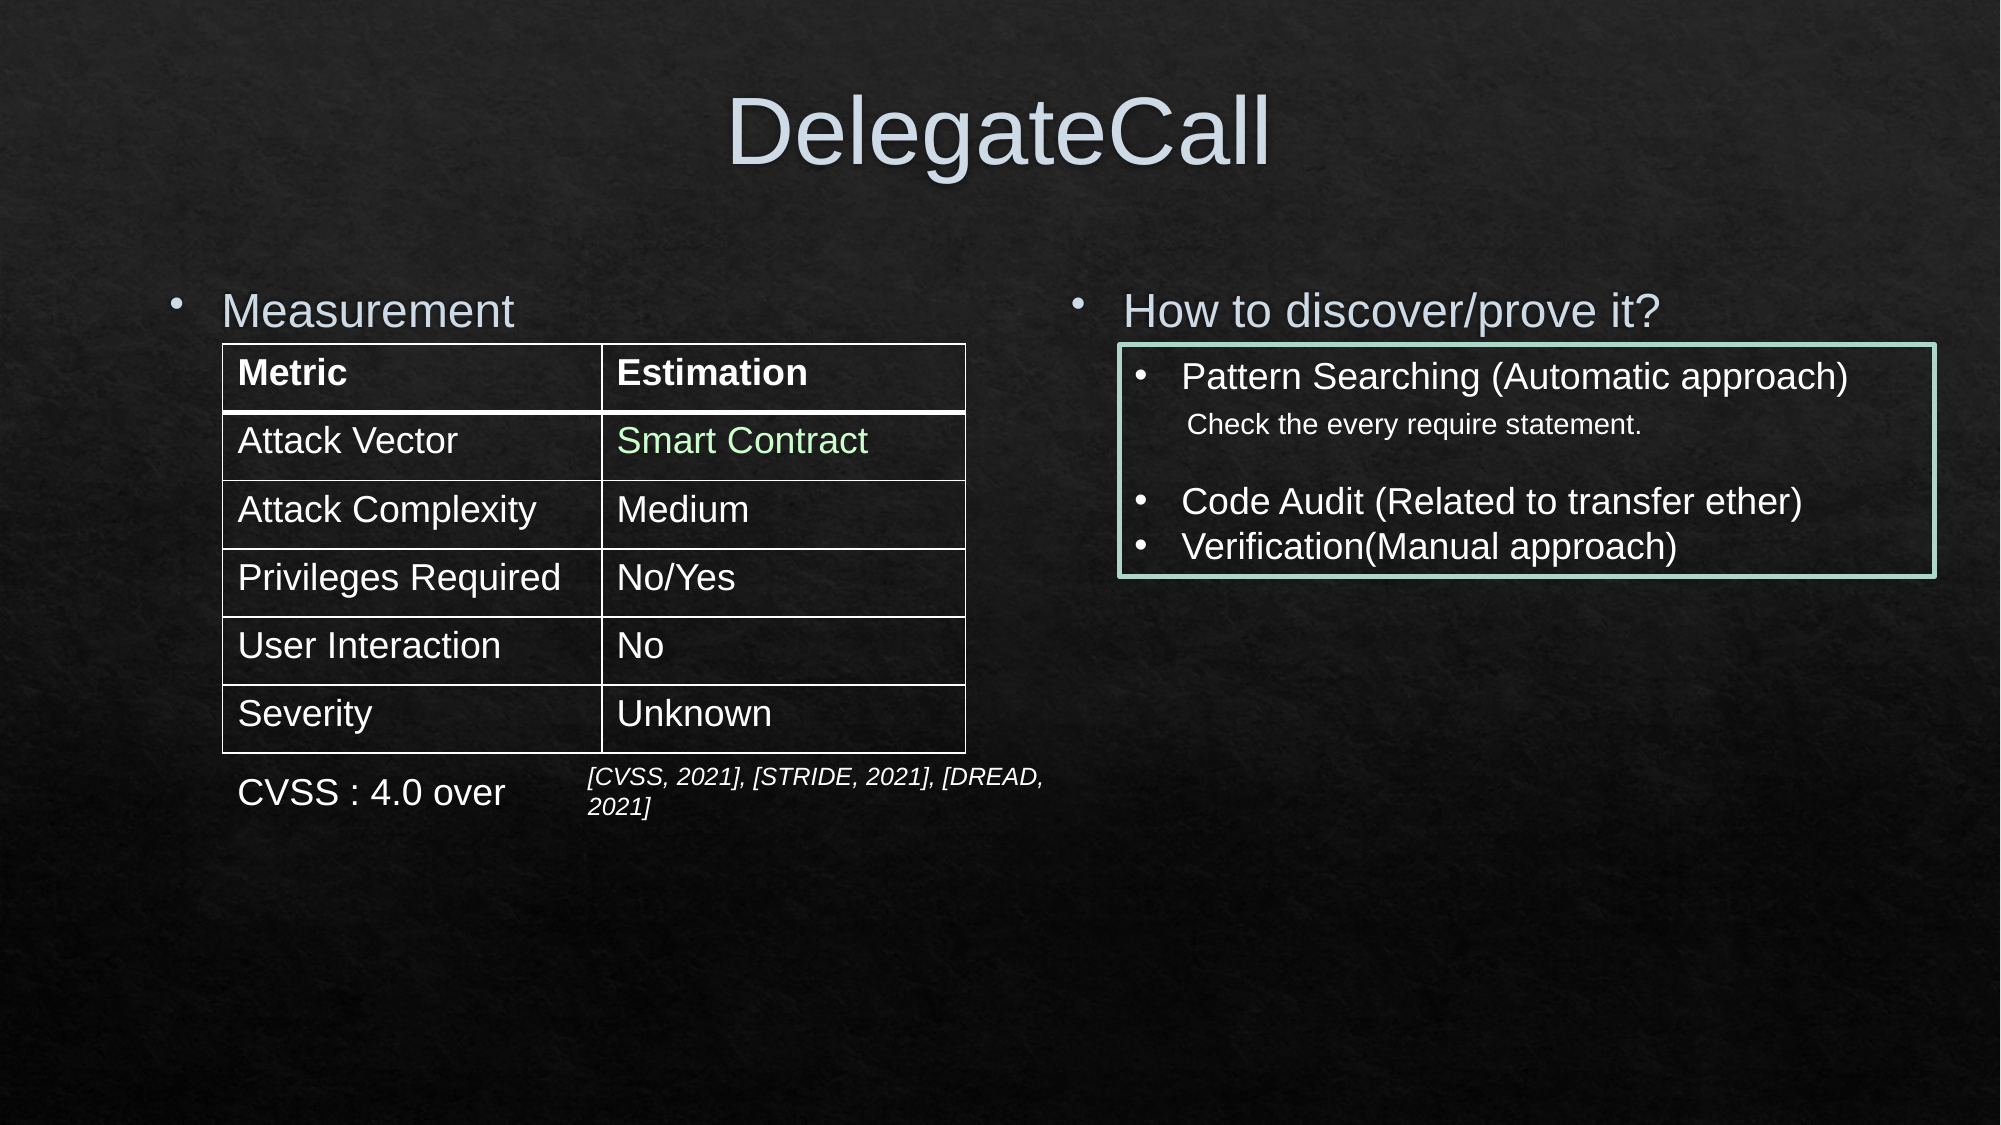

# DelegateCall
Measurement

How to discover/prove it?
| Metric | Estimation |
| --- | --- |
| Attack Vector | Smart Contract |
| Attack Complexity | Medium |
| Privileges Required | No/Yes |
| User Interaction | No |
| Severity | Unknown |
Pattern Searching (Automatic approach)
     Check the every require statement.

Code Audit (Related to transfer ether)
Verification(Manual approach)

[CVSS, 2021], [STRIDE, 2021], [DREAD, 2021]
CVSS : 4.0 over